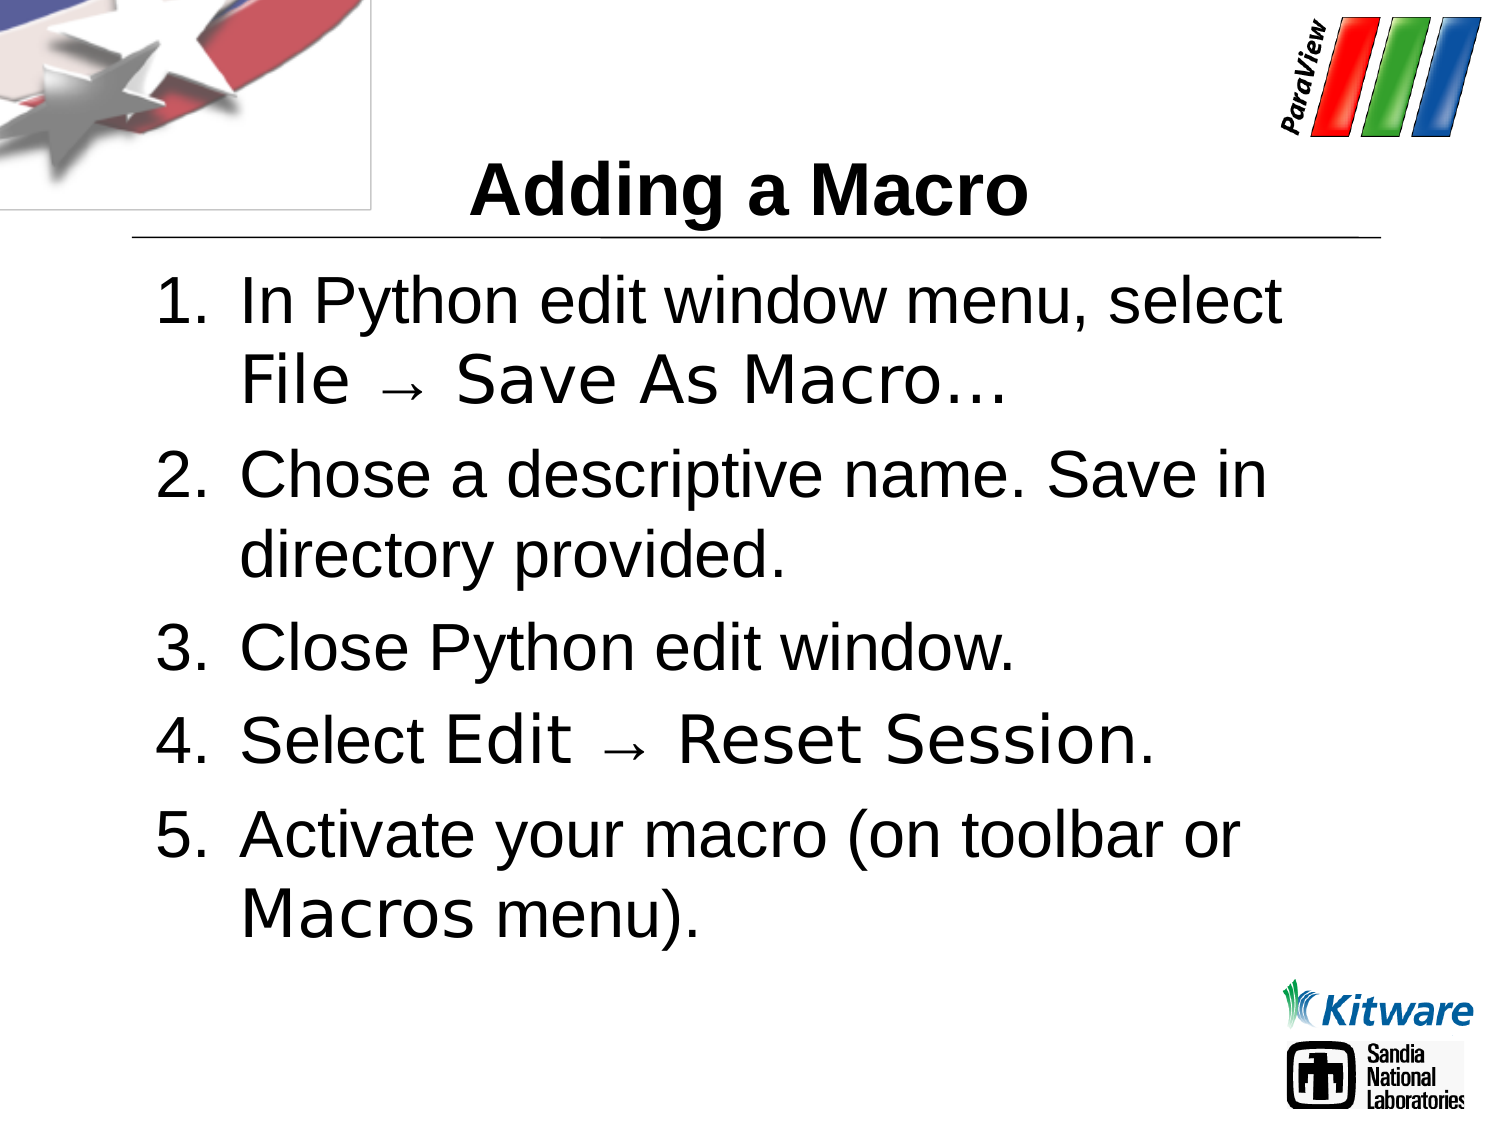

# Adding a Macro
In Python edit window menu, select File → Save As Macro…
Chose a descriptive name. Save in directory provided.
Close Python edit window.
Select Edit → Reset Session.
Activate your macro (on toolbar or Macros menu).